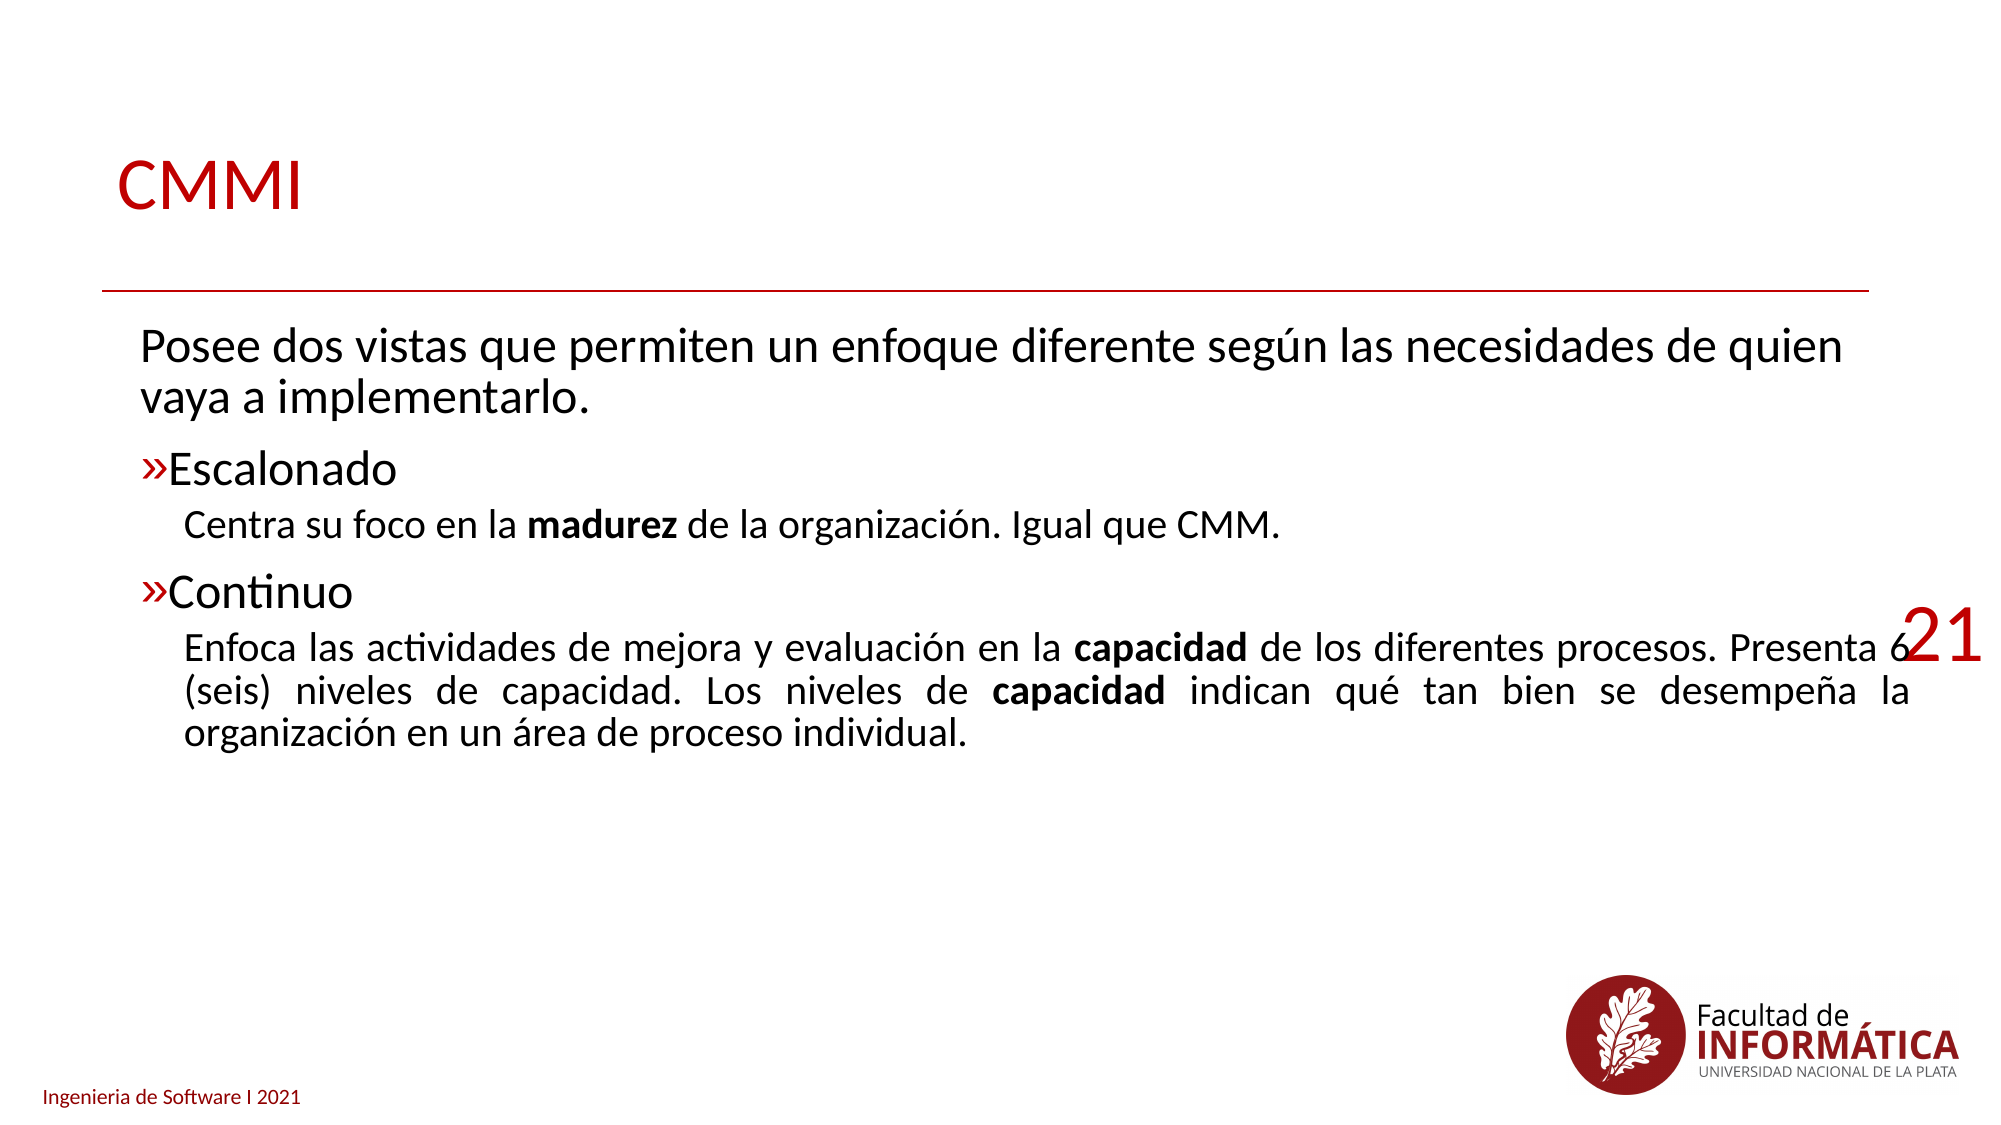

# CMMI
Posee dos vistas que permiten un enfoque diferente según las necesidades de quien vaya a implementarlo.
Escalonado
Centra su foco en la madurez de la organización. Igual que CMM.
Continuo
Enfoca las actividades de mejora y evaluación en la capacidad de los diferentes procesos. Presenta 6 (seis) niveles de capacidad. Los niveles de capacidad indican qué tan bien se desempeña la organización en un área de proceso individual.

21
Ingenieria de Software I 2021